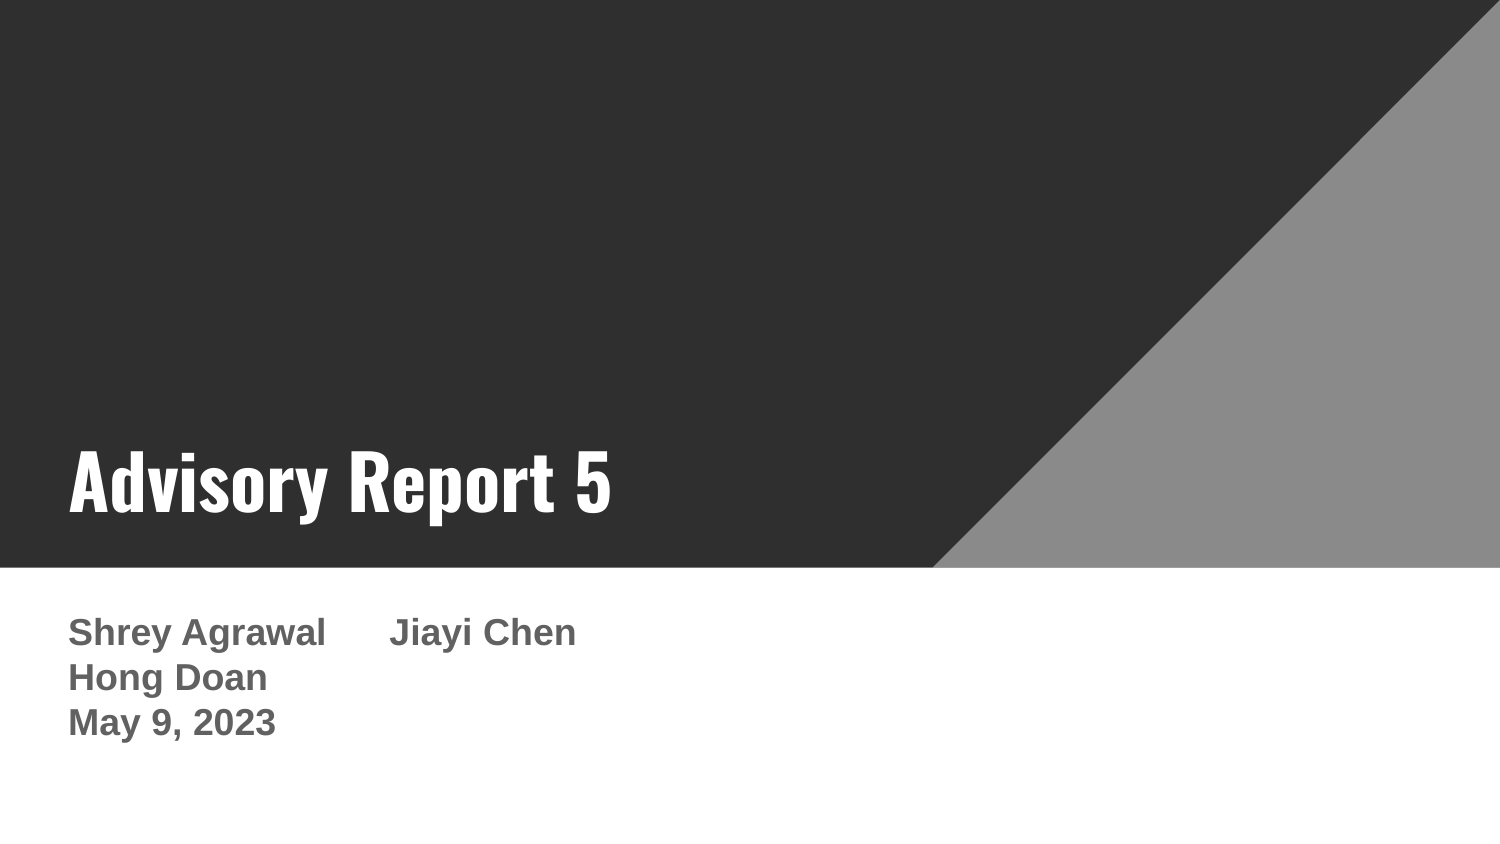

# Advisory Report 5
Shrey Agrawal      Jiayi Chen
Hong Doan
May 9, 2023